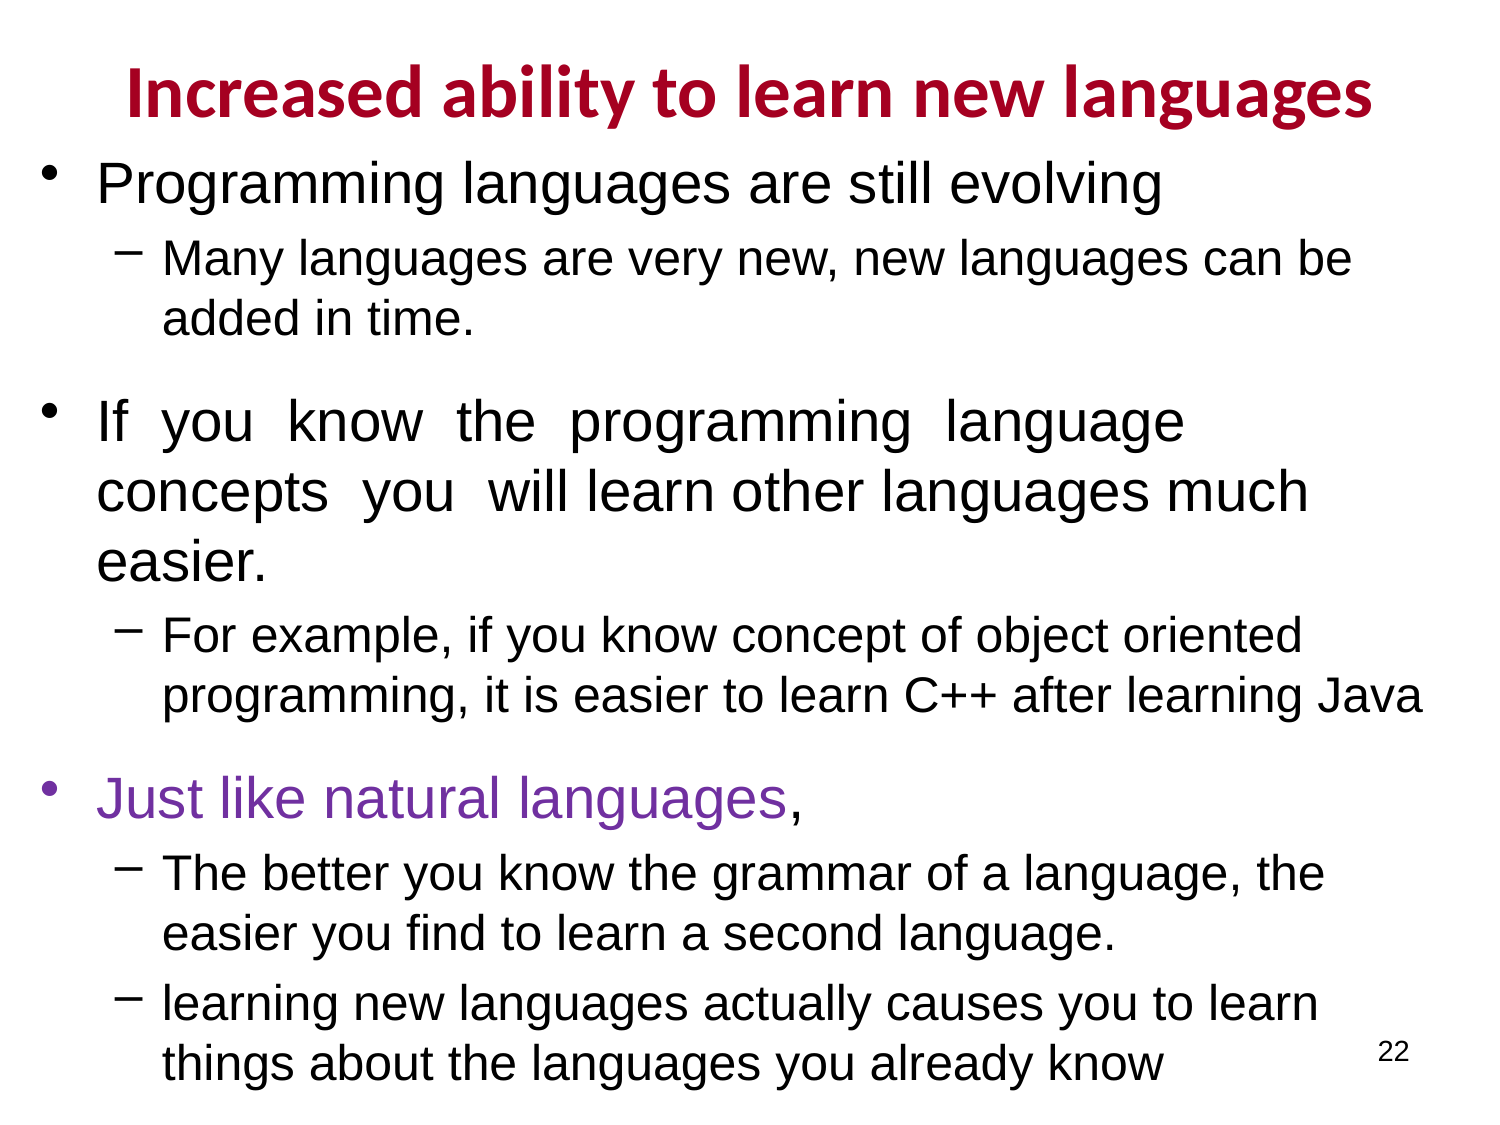

# Increased ability to learn new languages
Programming languages are still evolving
Many languages are very new, new languages can be added in time.
If  you  know  the  programming  language  concepts  you  will learn other languages much easier.
For example, if you know concept of object oriented programming, it is easier to learn C++ after learning Java
Just like natural languages,
The better you know the grammar of a language, the easier you find to learn a second language.
learning new languages actually causes you to learn things about the languages you already know
22